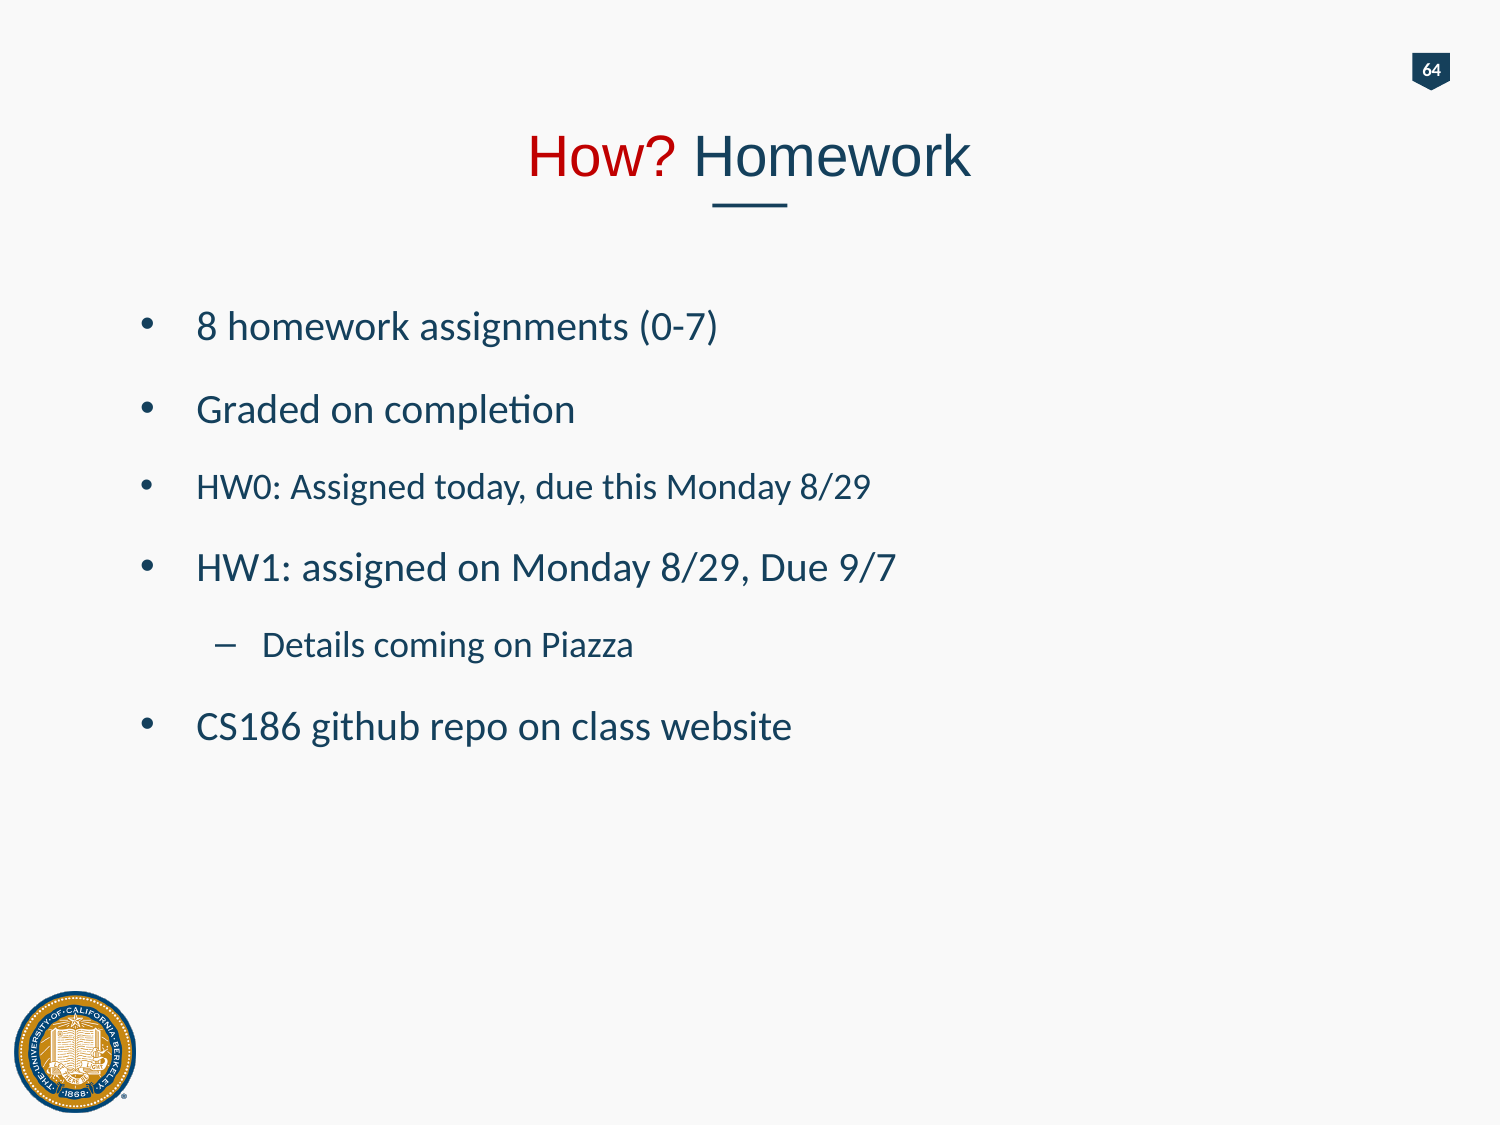

64

# How? Homework

8 homework assignments (0-7)
Graded on completion
HW0: Assigned today, due this Monday 8/29
HW1: assigned on Monday 8/29, Due 9/7
Details coming on Piazza
CS186 github repo on class website